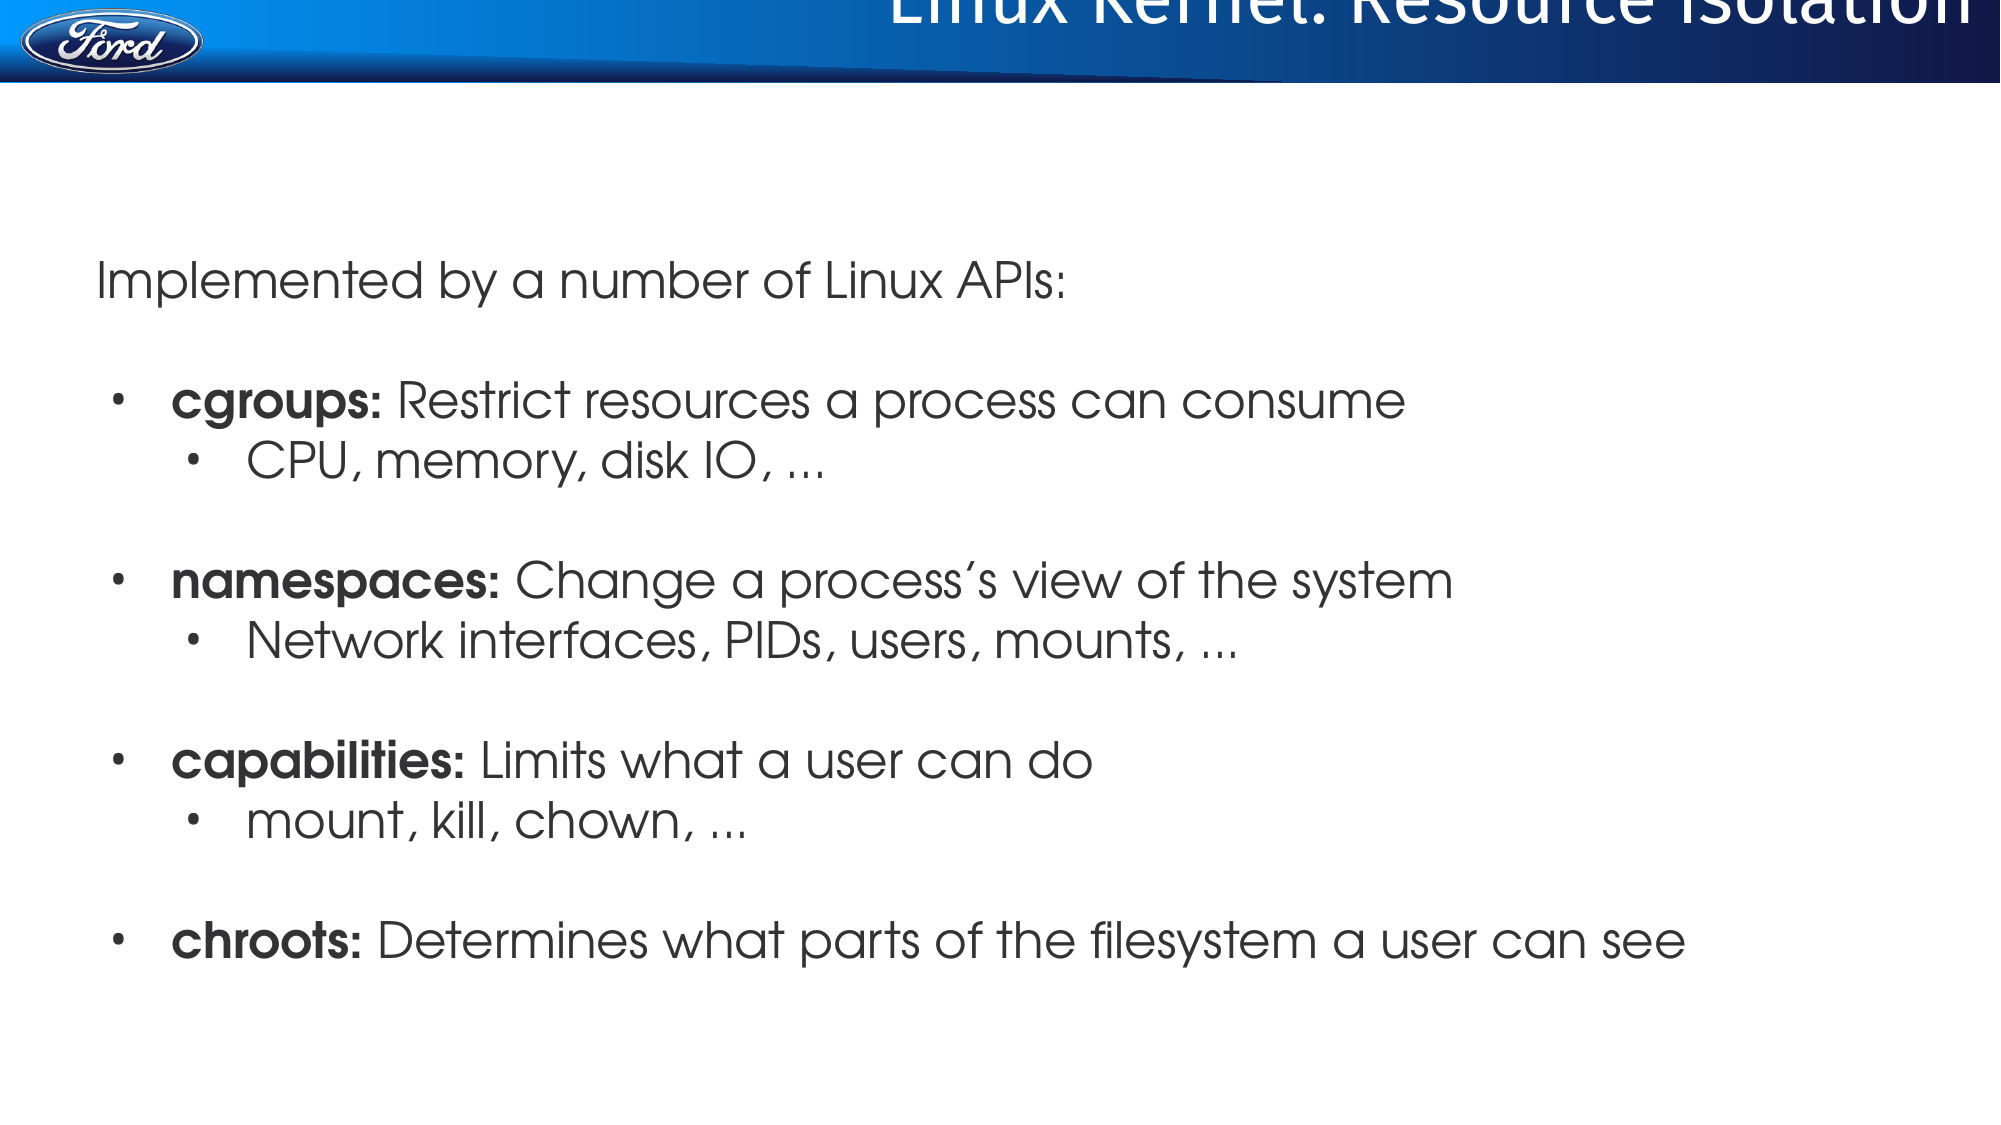

Linux Kernel: Resource isolation
Implemented by a number of Linux APIs:

cgroups: Restrict resources a process can consume
CPU, memory, disk IO, ...

namespaces: Change a process’s view of the system
Network interfaces, PIDs, users, mounts, ...

capabilities: Limits what a user can do
mount, kill, chown, ...

chroots: Determines what parts of the filesystem a user can see